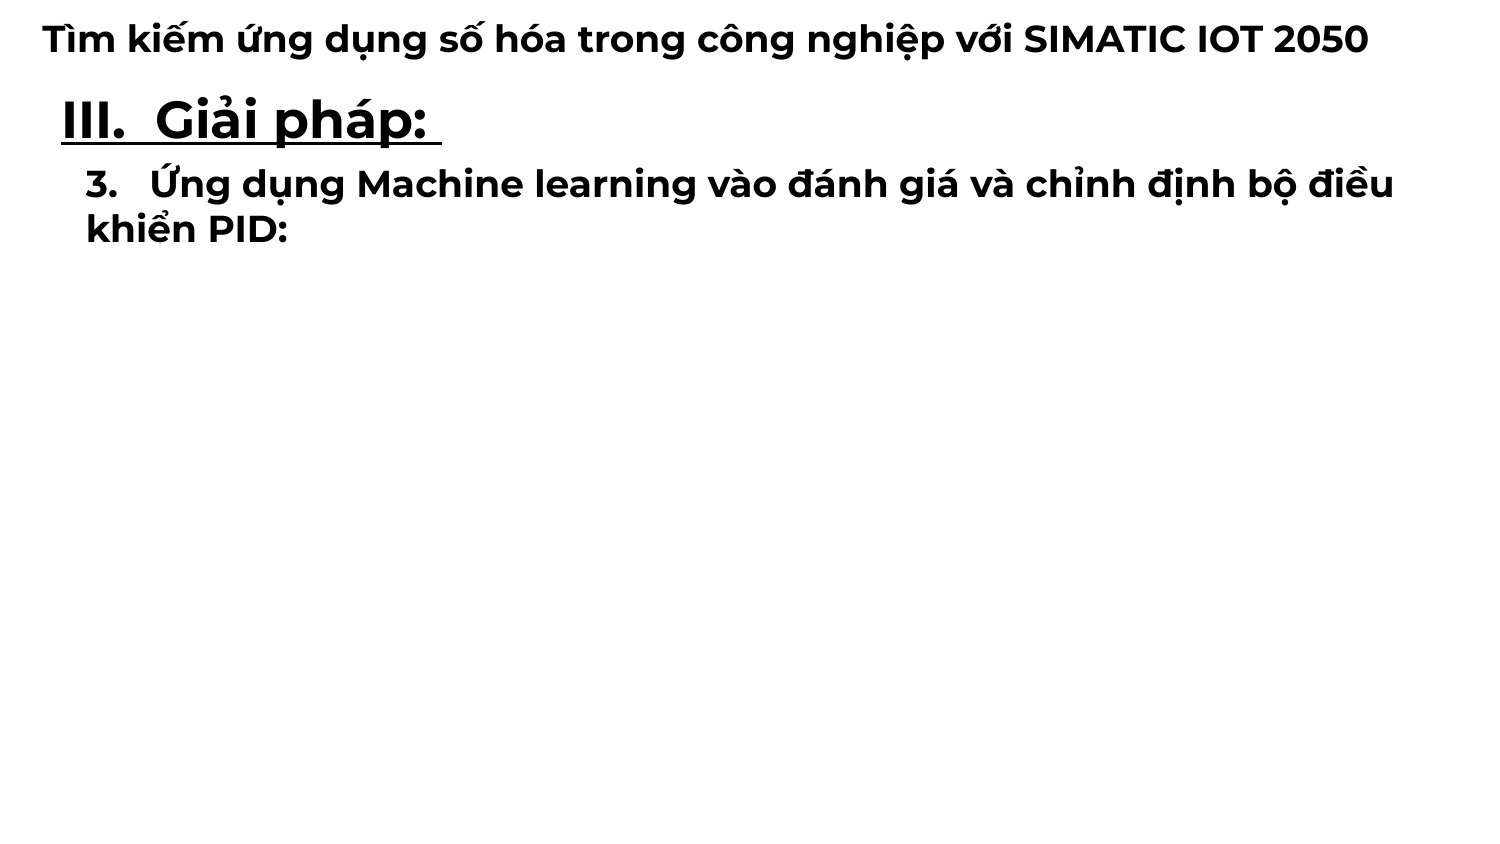

Tìm kiếm ứng dụng số hóa trong công nghiệp với SIMATIC IOT 2050
# III.  Giải pháp:
3.   Ứng dụng Machine learning vào đánh giá và chỉnh định bộ điều khiển PID: